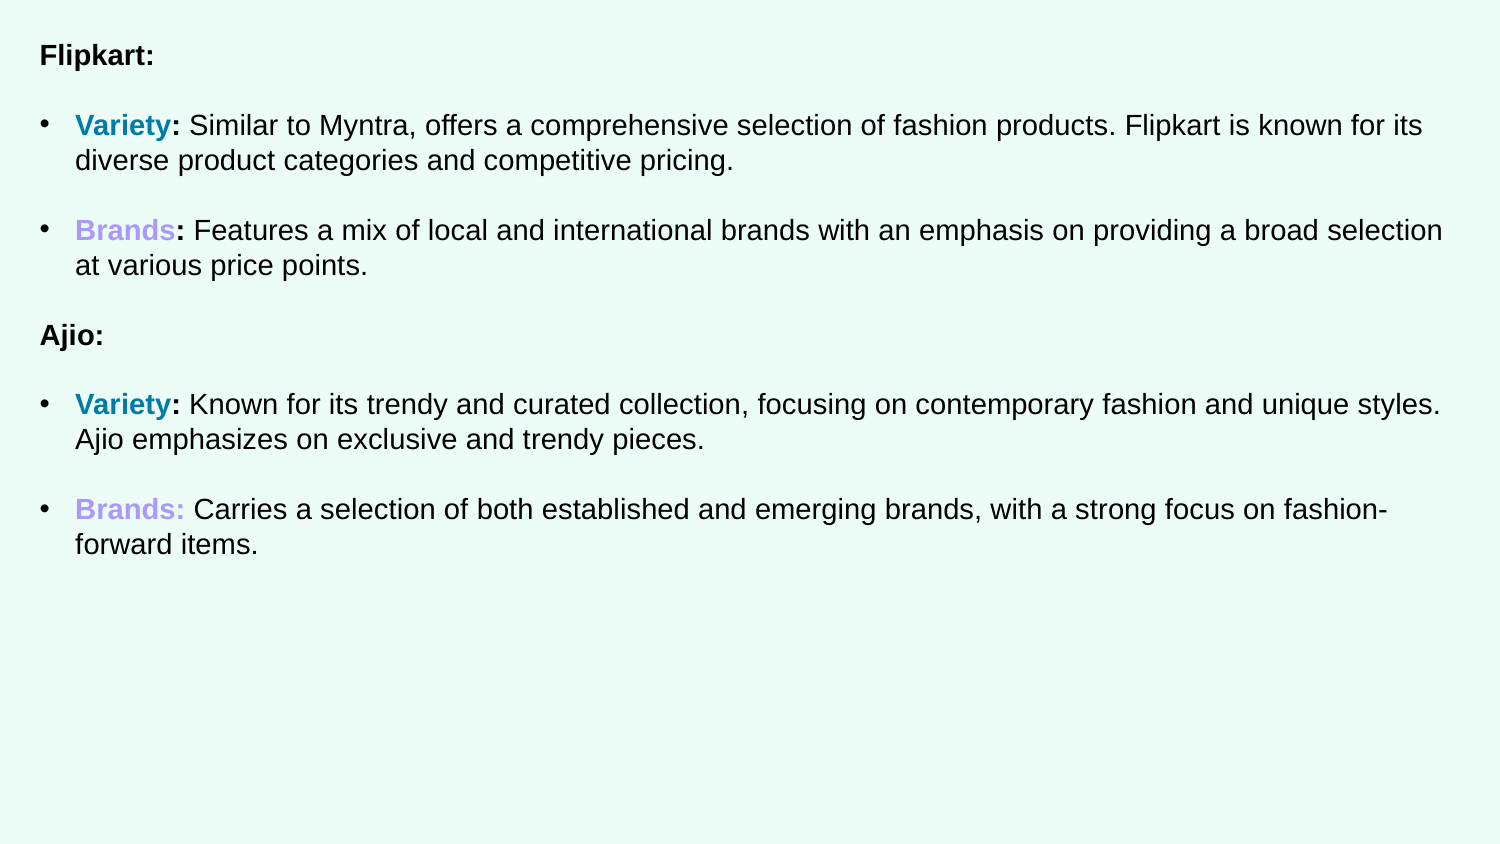

Flipkart:

Variety: Similar to Myntra, offers a comprehensive selection of fashion products. Flipkart is known for its diverse product categories and competitive pricing.

Brands: Features a mix of local and international brands with an emphasis on providing a broad selection at various price points.

Ajio:

Variety: Known for its trendy and curated collection, focusing on contemporary fashion and unique styles. Ajio emphasizes on exclusive and trendy pieces.

Brands: Carries a selection of both established and emerging brands, with a strong focus on fashion-forward items.